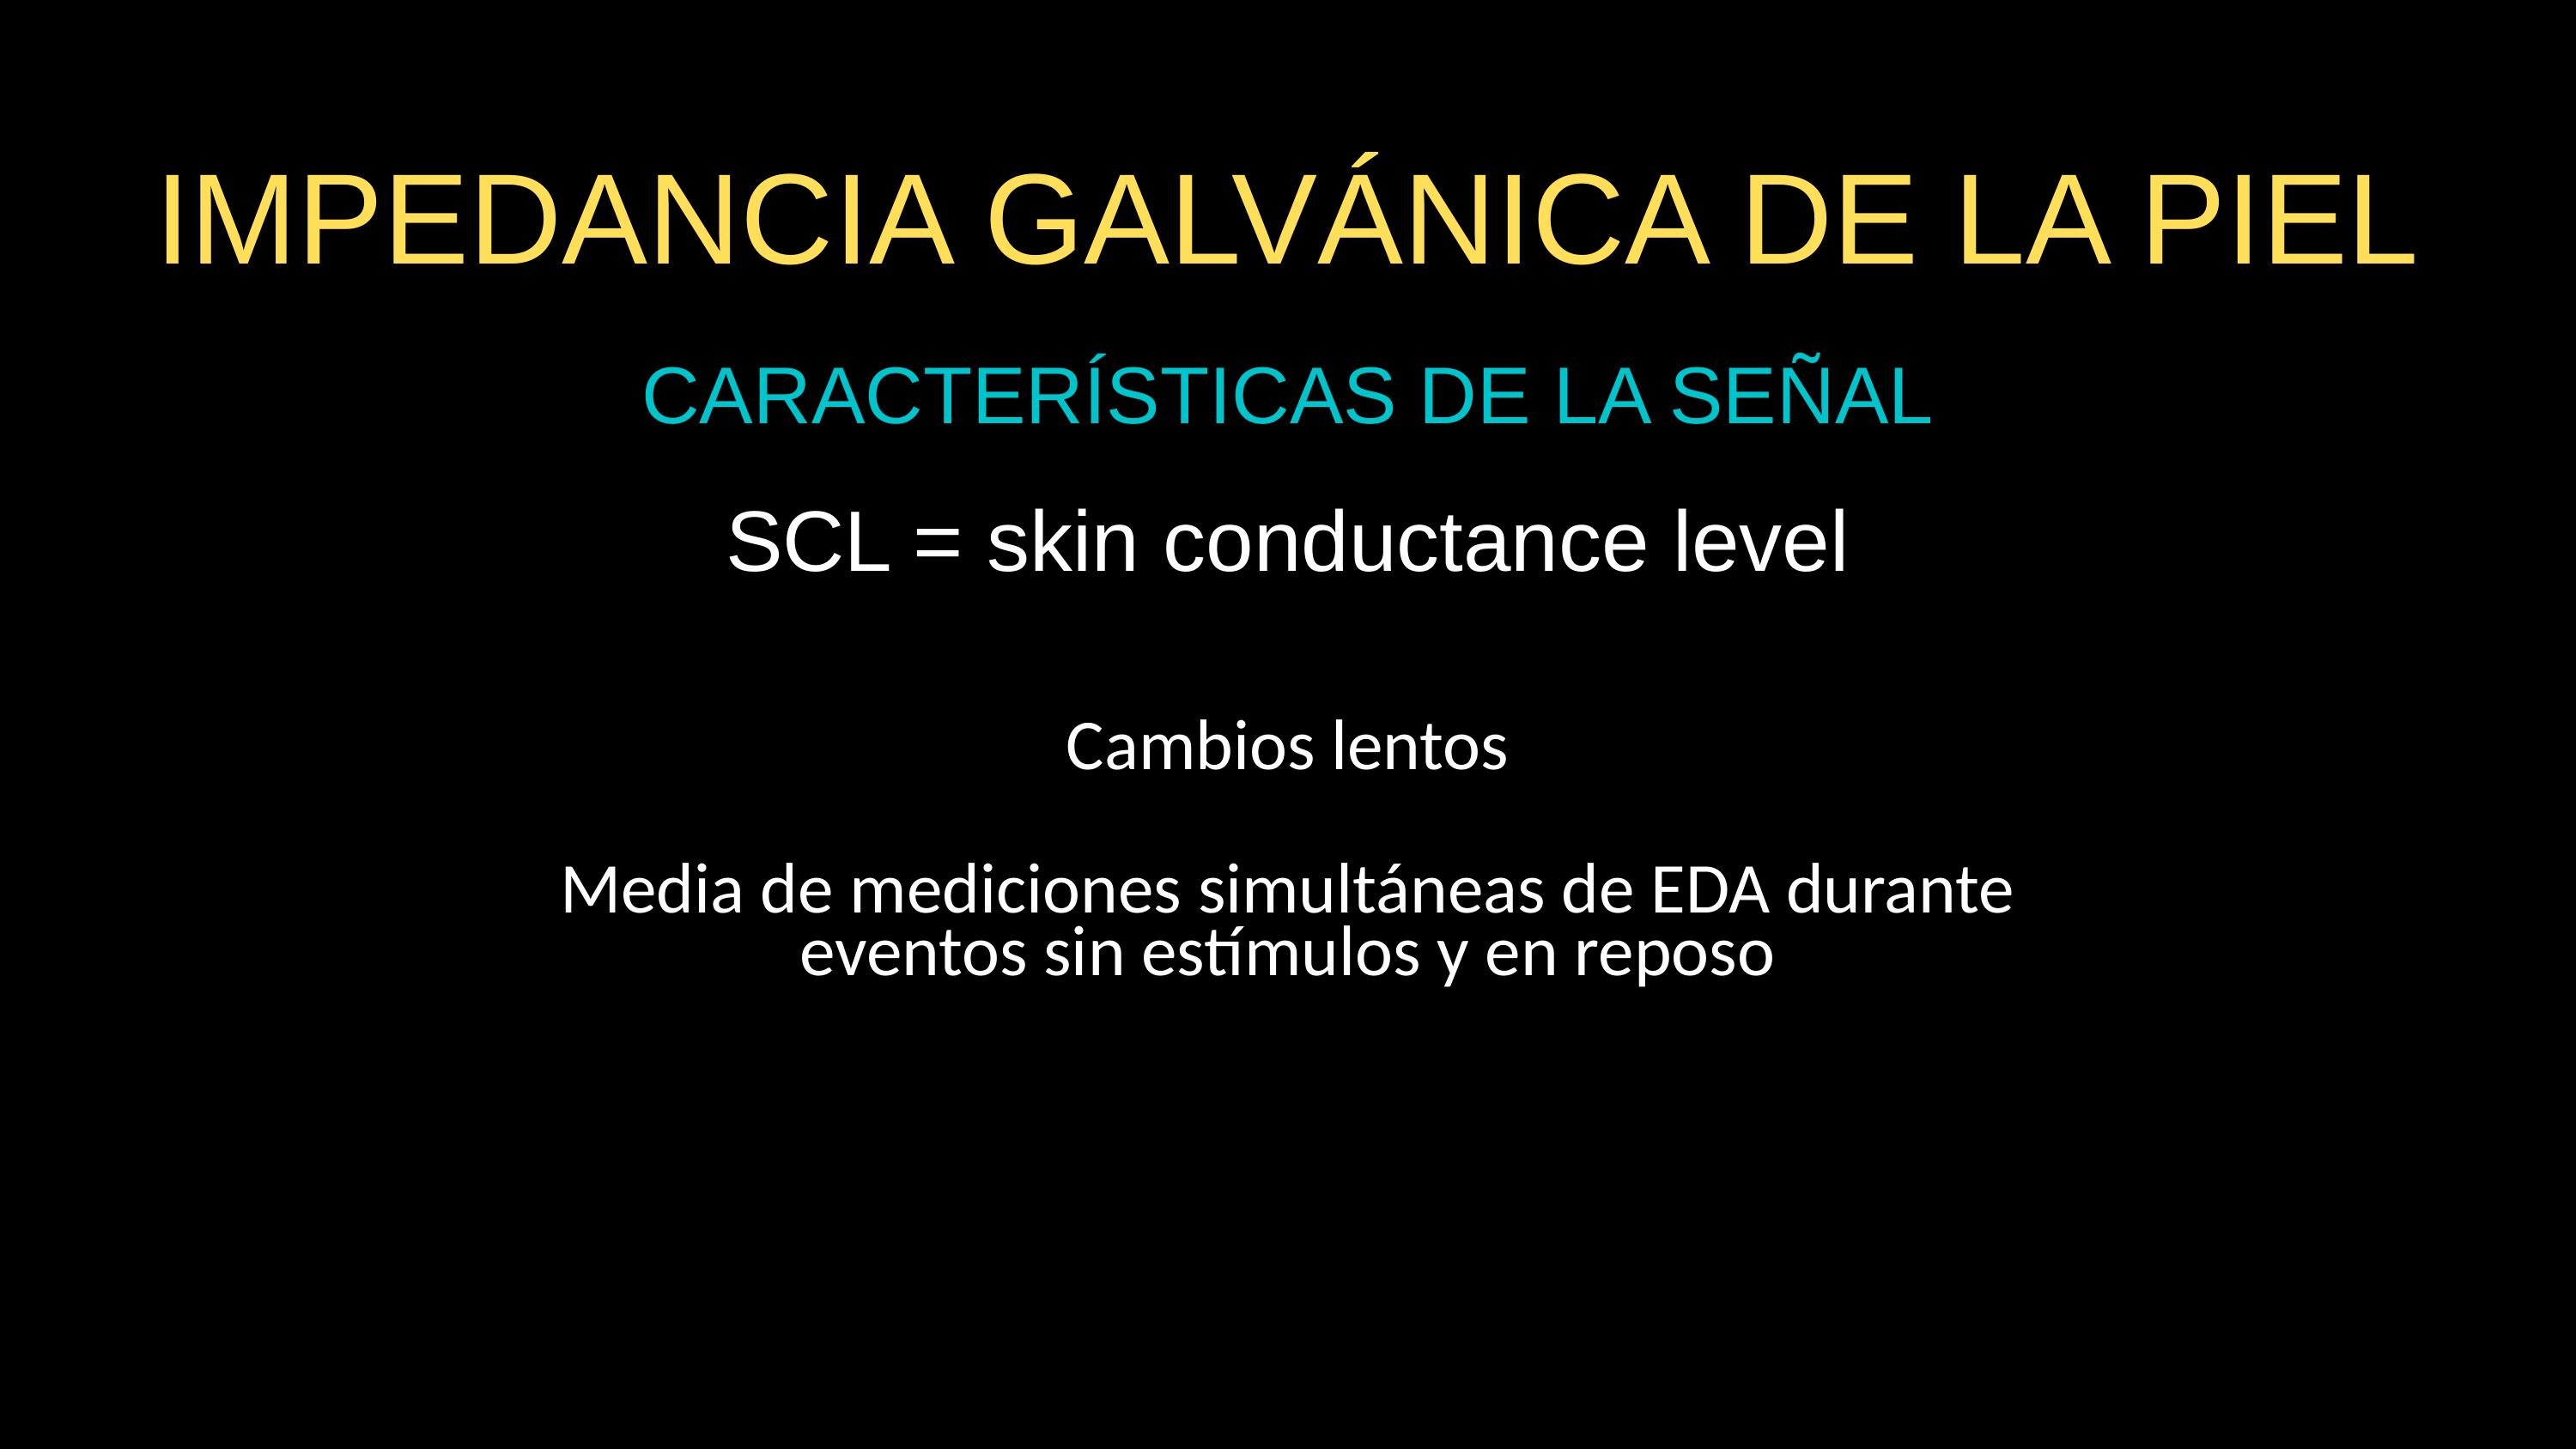

IMPEDANCIA GALVÁNICA DE LA PIEL
CARACTERÍSTICAS DE LA SEÑAL
SCL = skin conductance level

Cambios lentos

Media de mediciones simultáneas de EDA durante
eventos sin estímulos y en reposo
(Posada-Quintero H & Chon K, 2020)